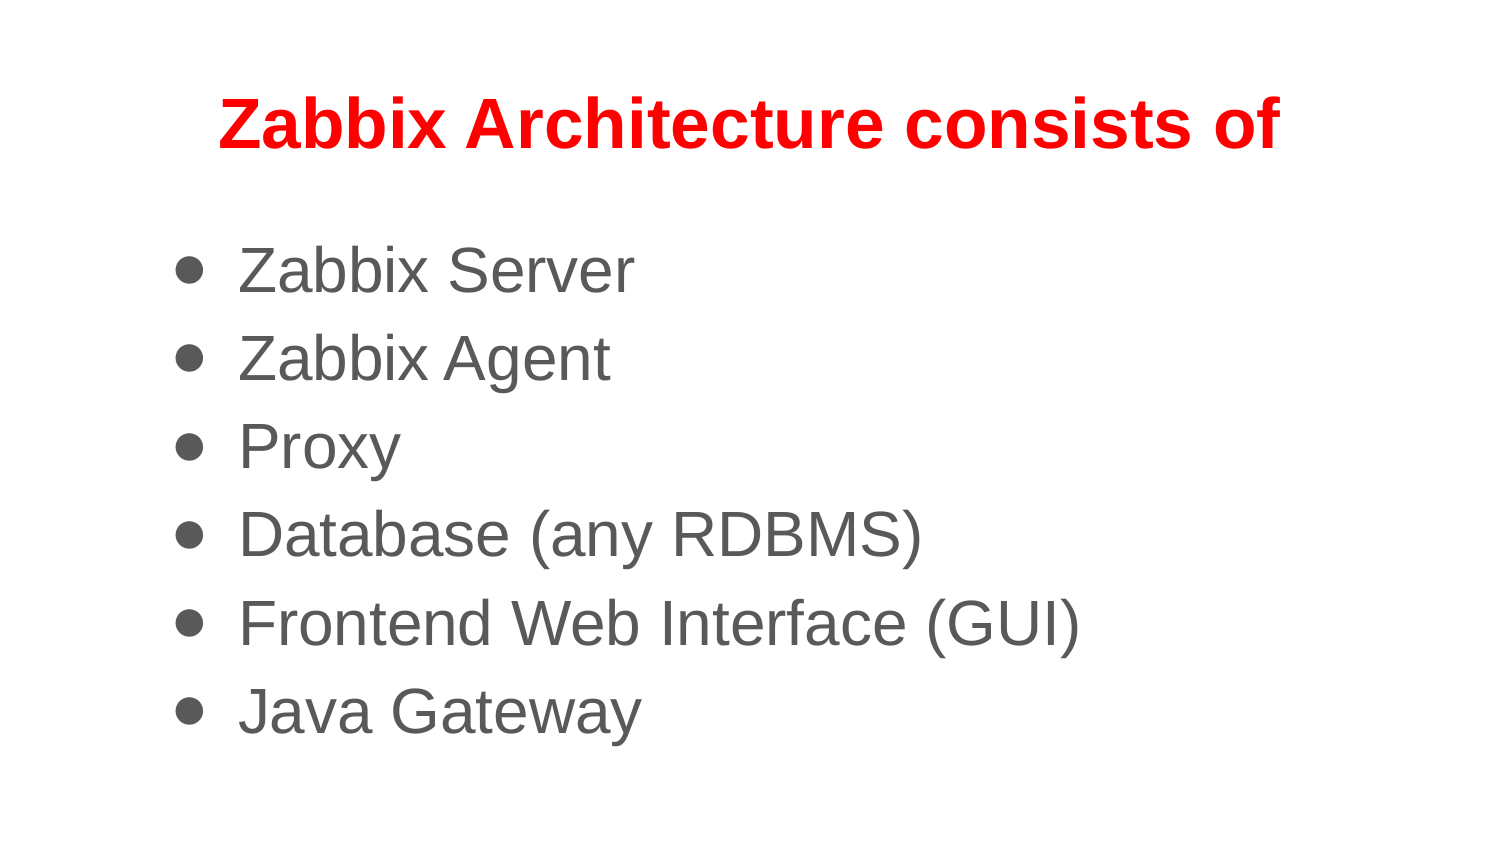

# Zabbix Architecture consists of
Zabbix Server
Zabbix Agent
Proxy
Database (any RDBMS)
Frontend Web Interface (GUI)
Java Gateway